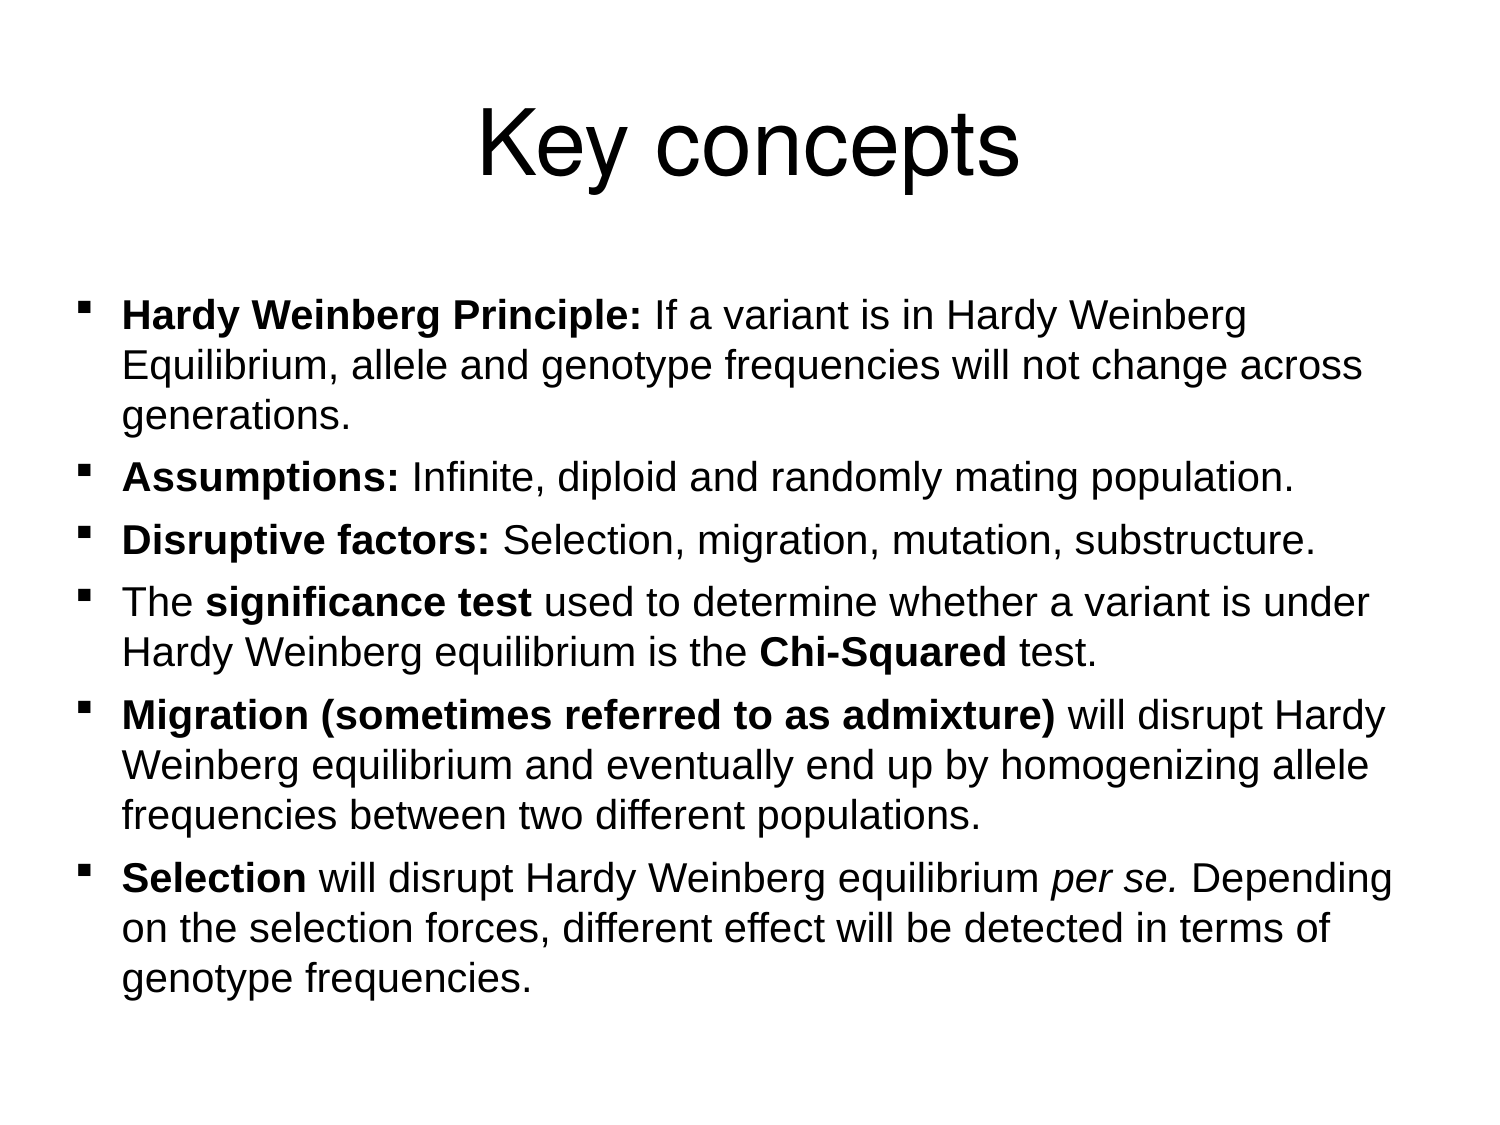

# Key concepts
Hardy Weinberg Principle: If a variant is in Hardy Weinberg Equilibrium, allele and genotype frequencies will not change across generations.
Assumptions: Infinite, diploid and randomly mating population.
Disruptive factors: Selection, migration, mutation, substructure.
The significance test used to determine whether a variant is under Hardy Weinberg equilibrium is the Chi-Squared test.
Migration (sometimes referred to as admixture) will disrupt Hardy Weinberg equilibrium and eventually end up by homogenizing allele frequencies between two different populations.
Selection will disrupt Hardy Weinberg equilibrium per se. Depending on the selection forces, different effect will be detected in terms of genotype frequencies.